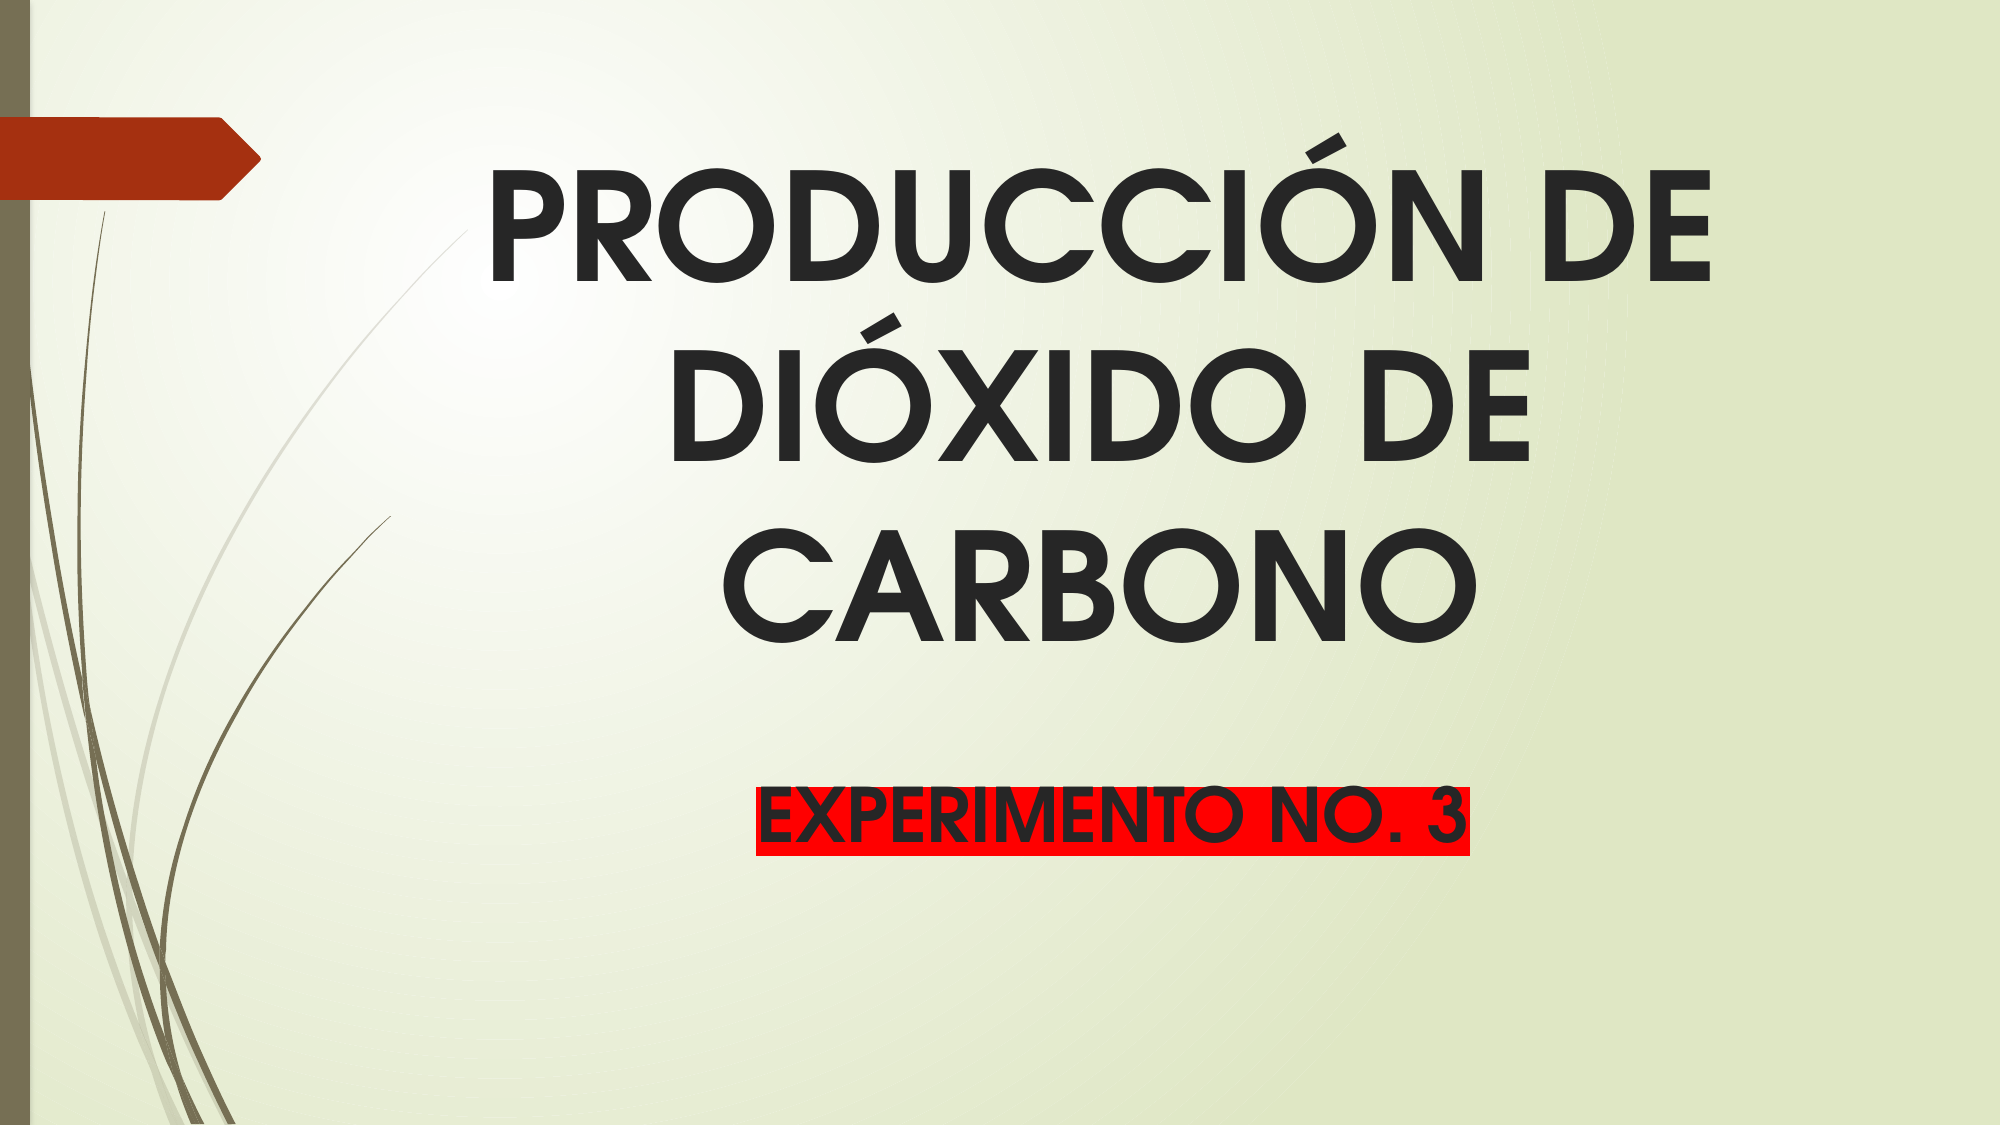

PRODUCCIÓN DE DIÓXIDO DE CARBONO
# EXPERIMENTO NO. 3